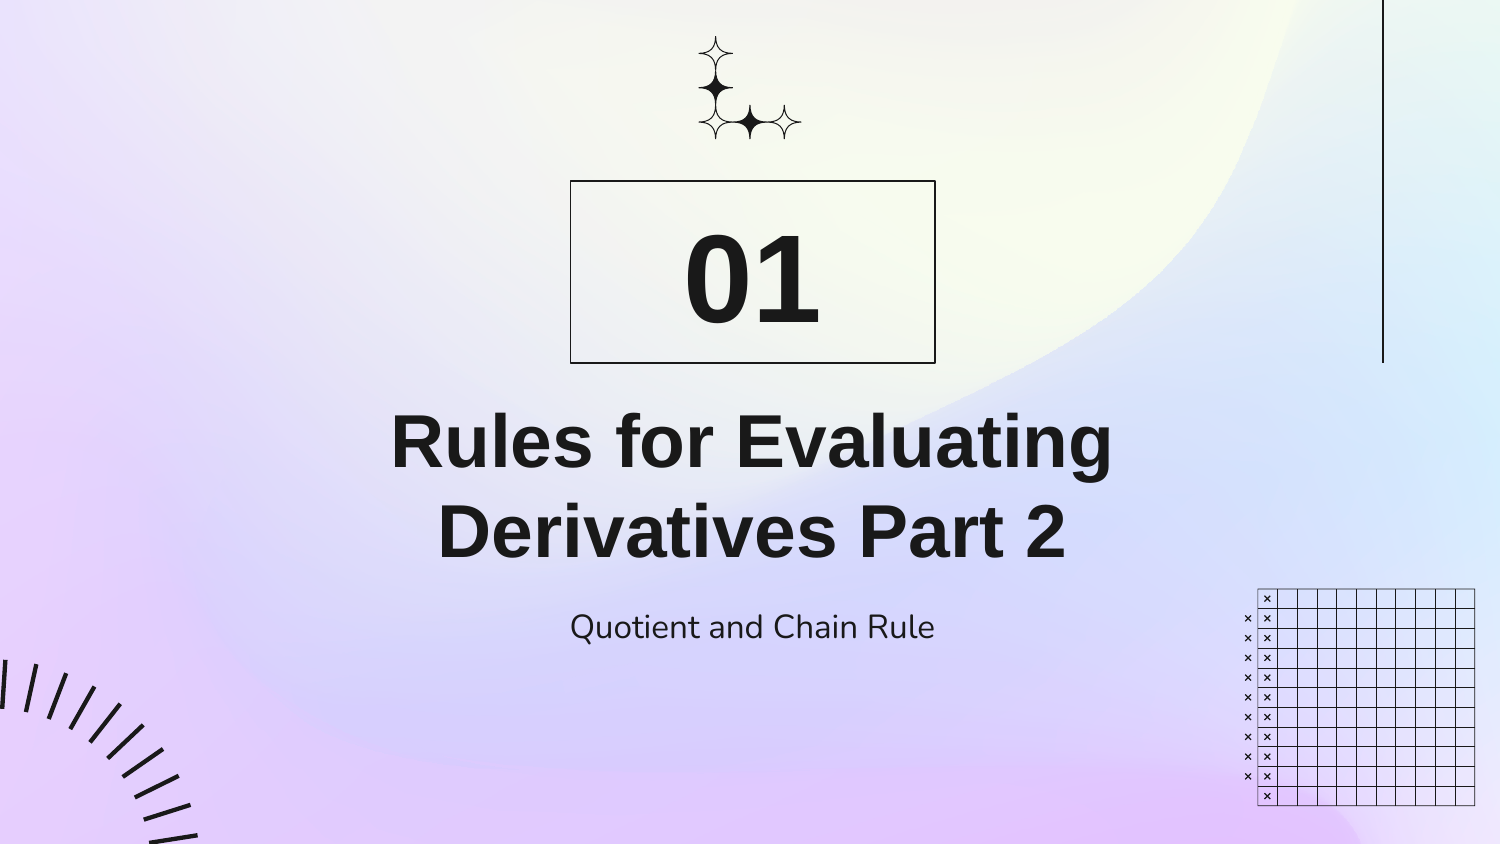

01
# Rules for Evaluating Derivatives Part 2
Quotient and Chain Rule